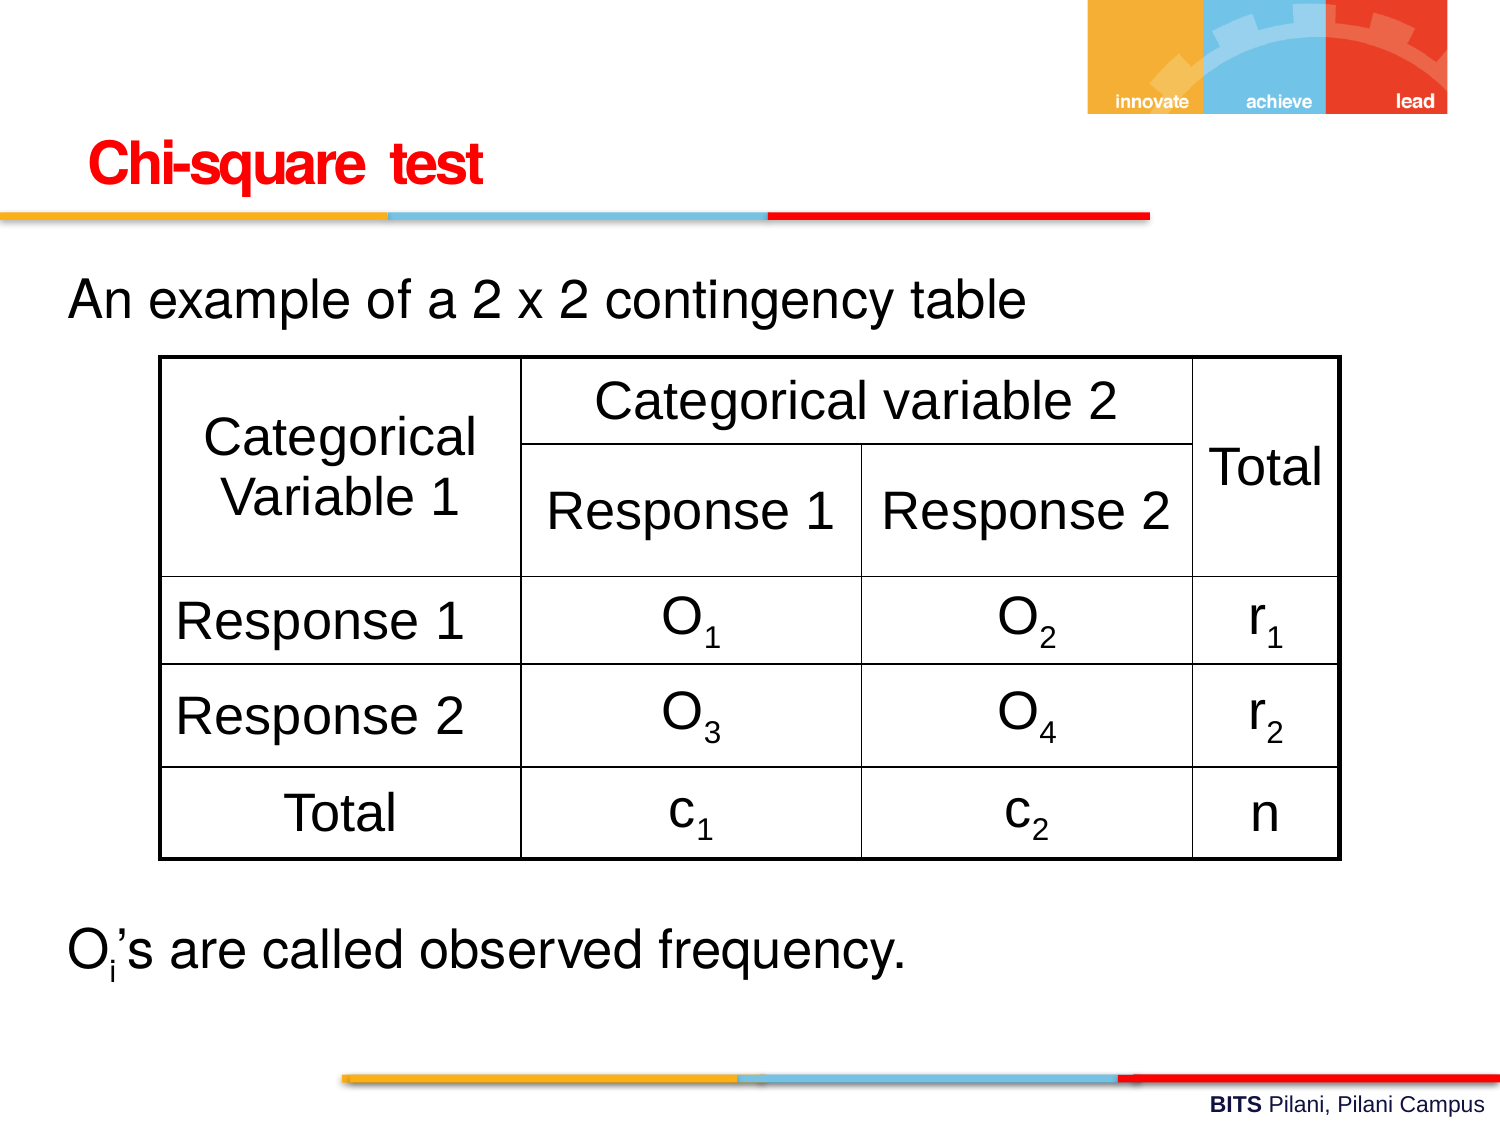

Chi-square  test

An example of a 2 x 2 contingency table

Oi’s are called observed frequency.

| Categorical Variable 1 | Categorical variable 2 |  | Total |
| --- | --- | --- | --- |
|  | Response 1 | Response 2 |  |
| Response 1 | O1 | O2 | r1 |
| Response 2 | O3 | O4 | r2 |
| Total | c1 | c2 | n |